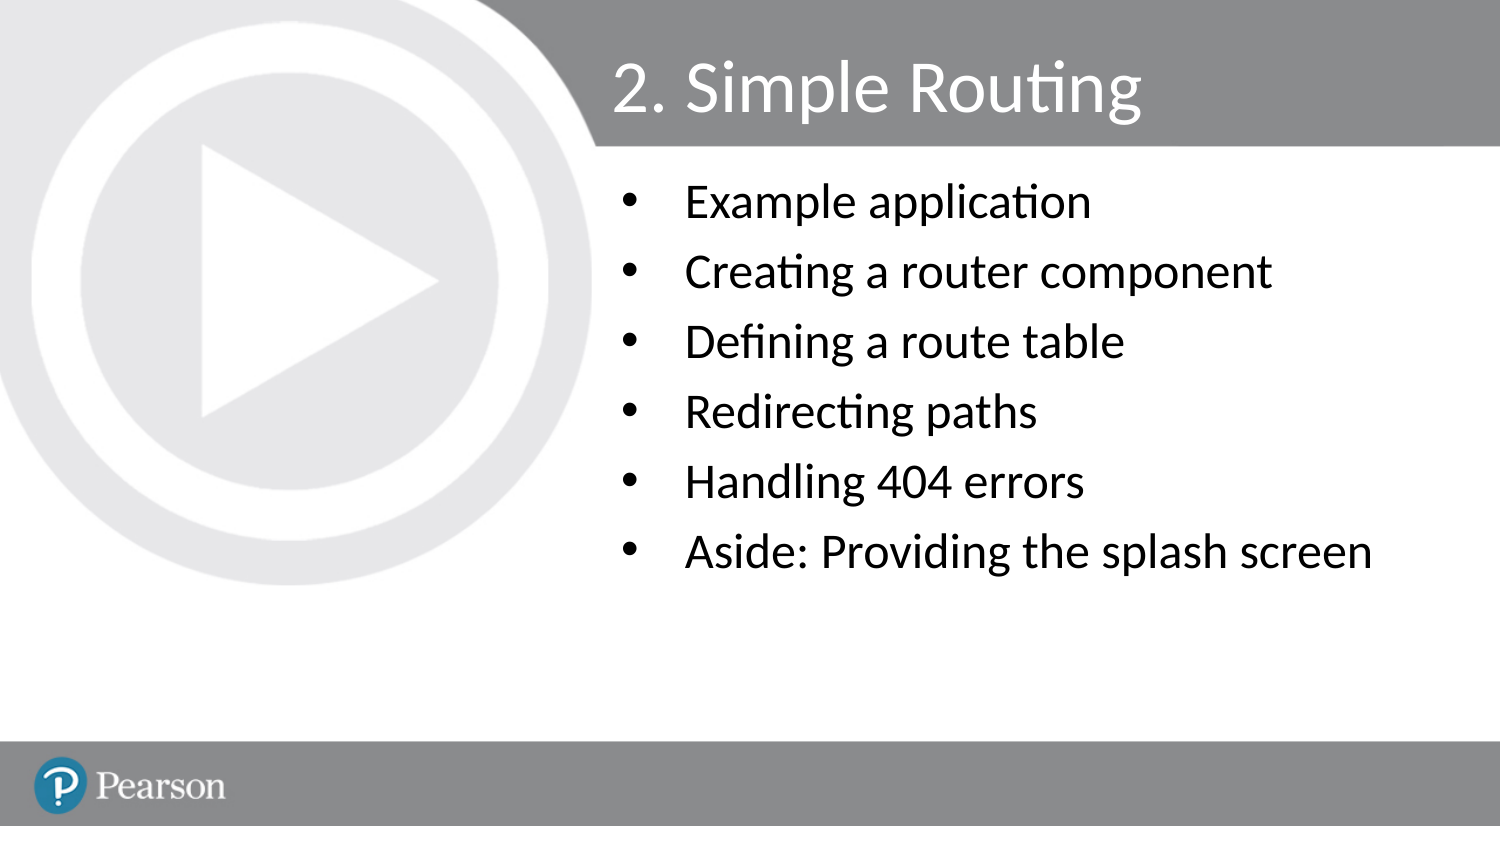

# 2. Simple Routing
Example application
Creating a router component
Defining a route table
Redirecting paths
Handling 404 errors
Aside: Providing the splash screen